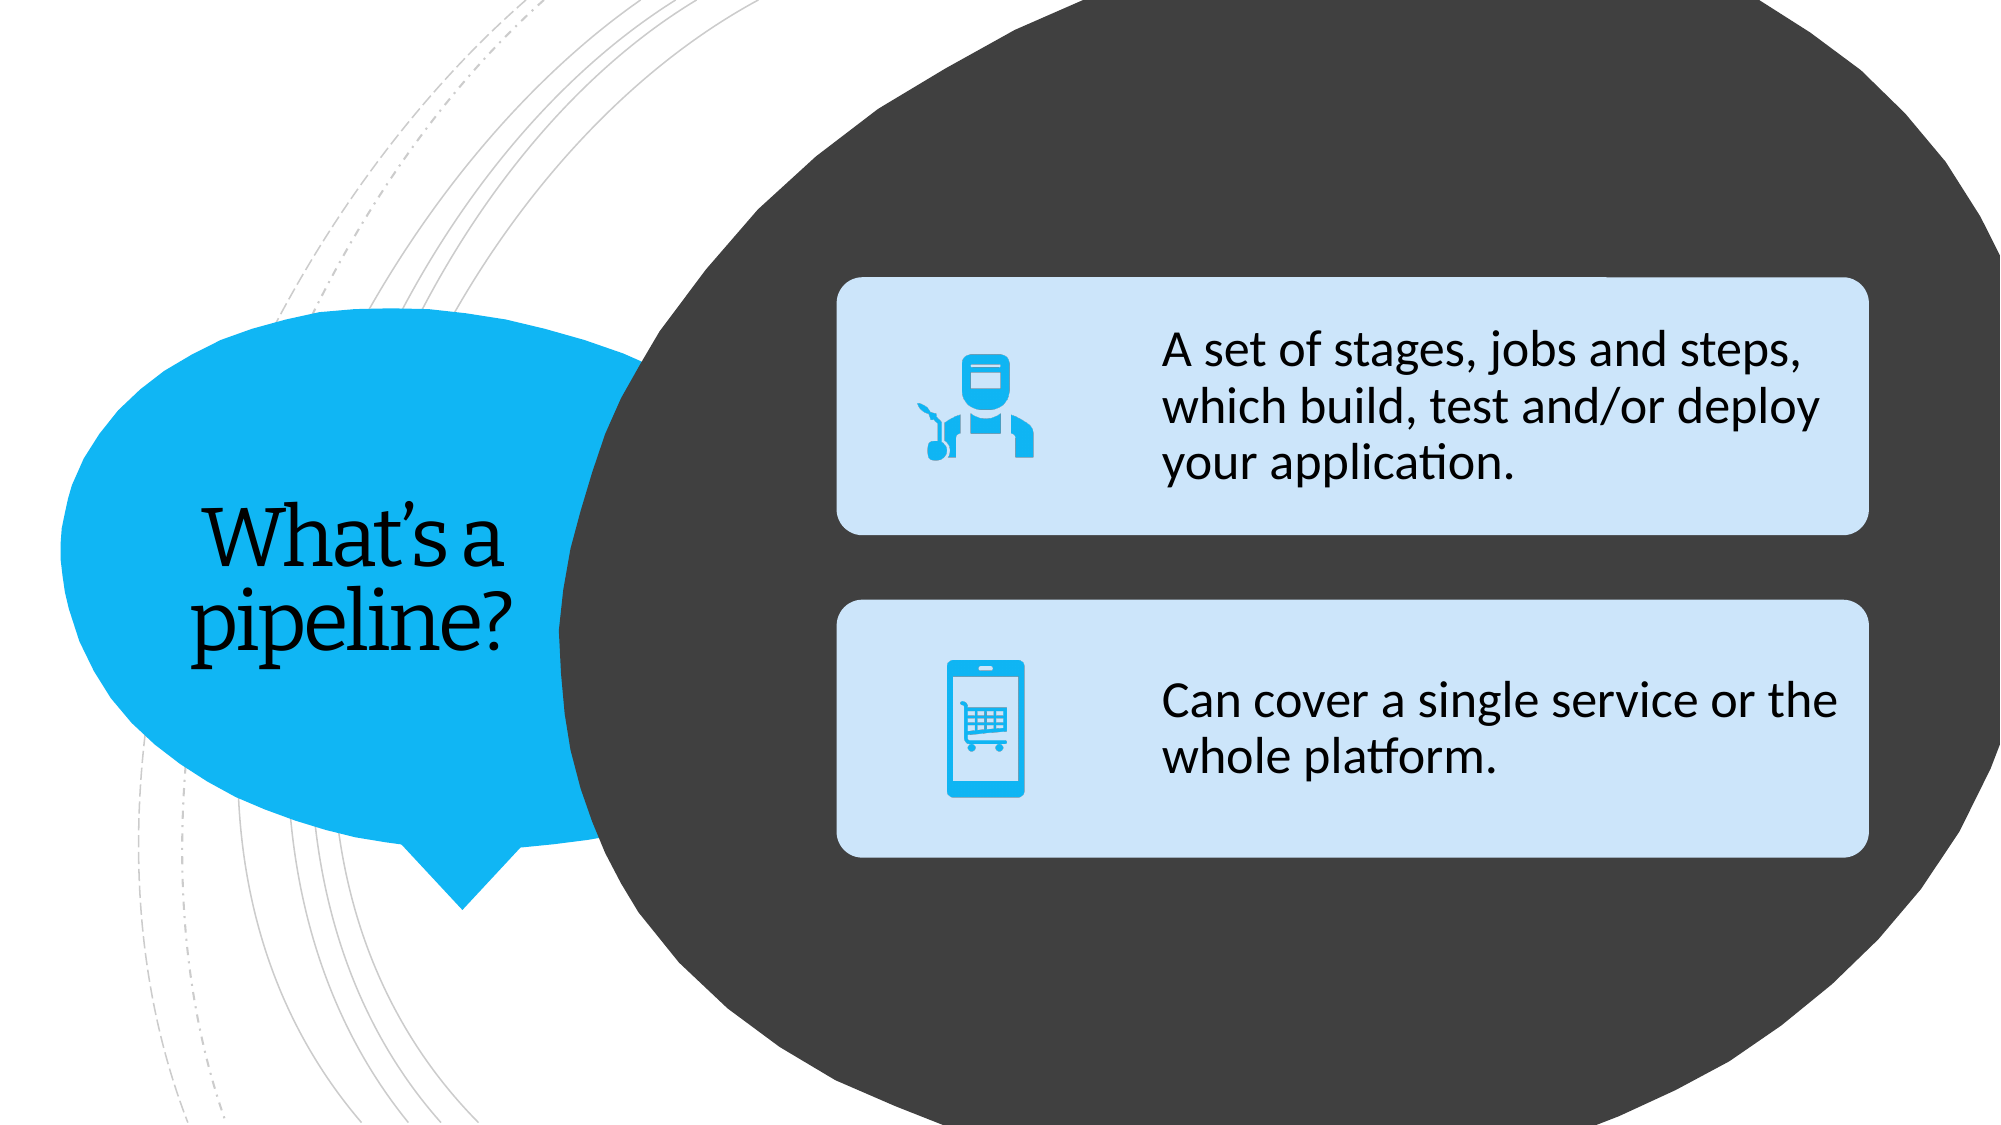

A set of stages, jobs and steps, which build, test and/or deploy your application.
Can cover a single service or the whole platform.
# What’s a pipeline?